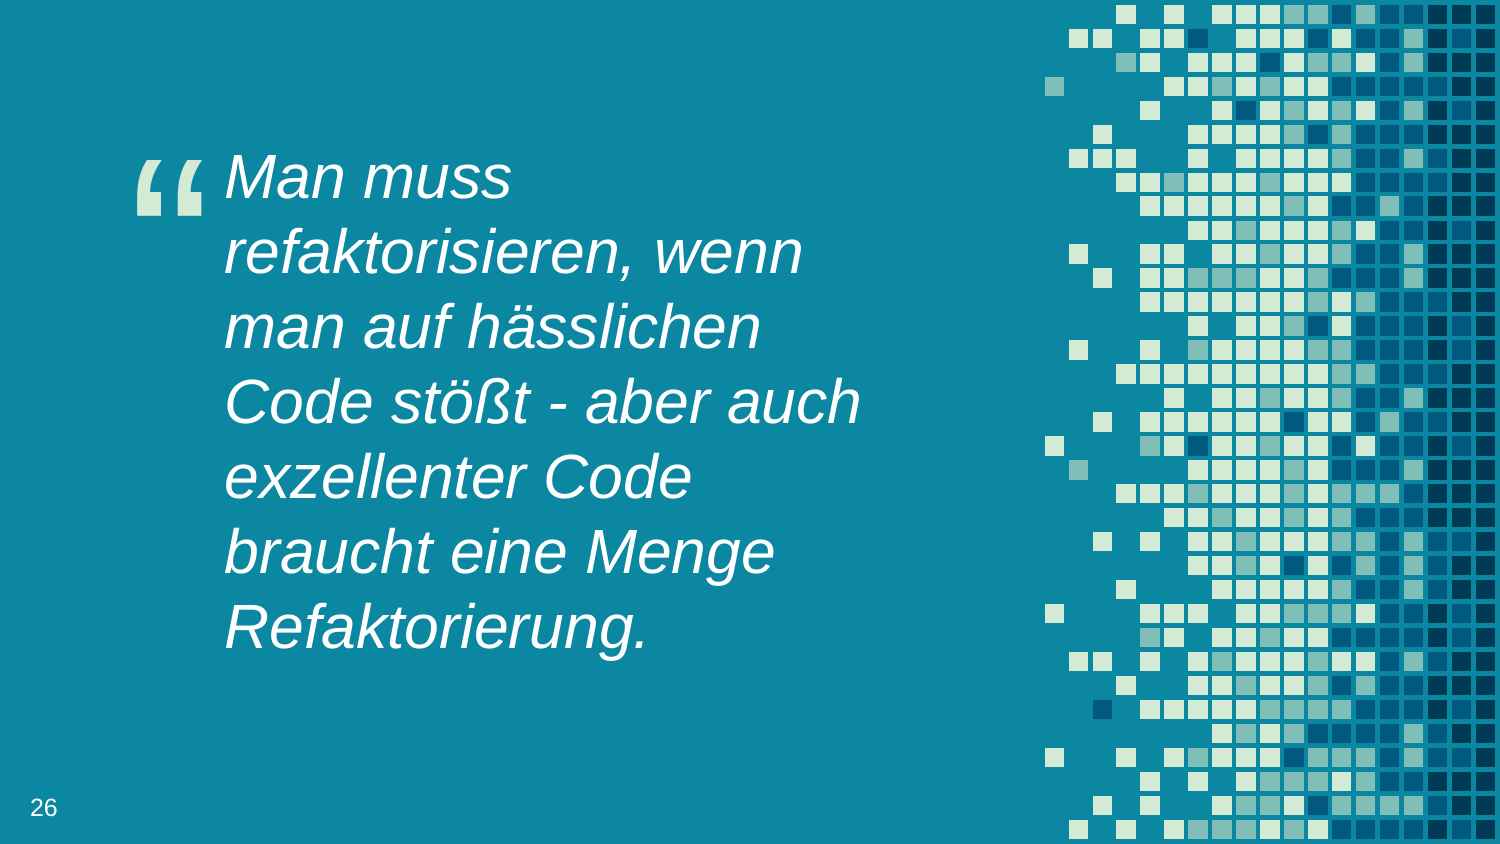

Man muss refaktorisieren, wenn man auf hässlichen Code stößt - aber auch exzellenter Code braucht eine Menge Refaktorierung.
26